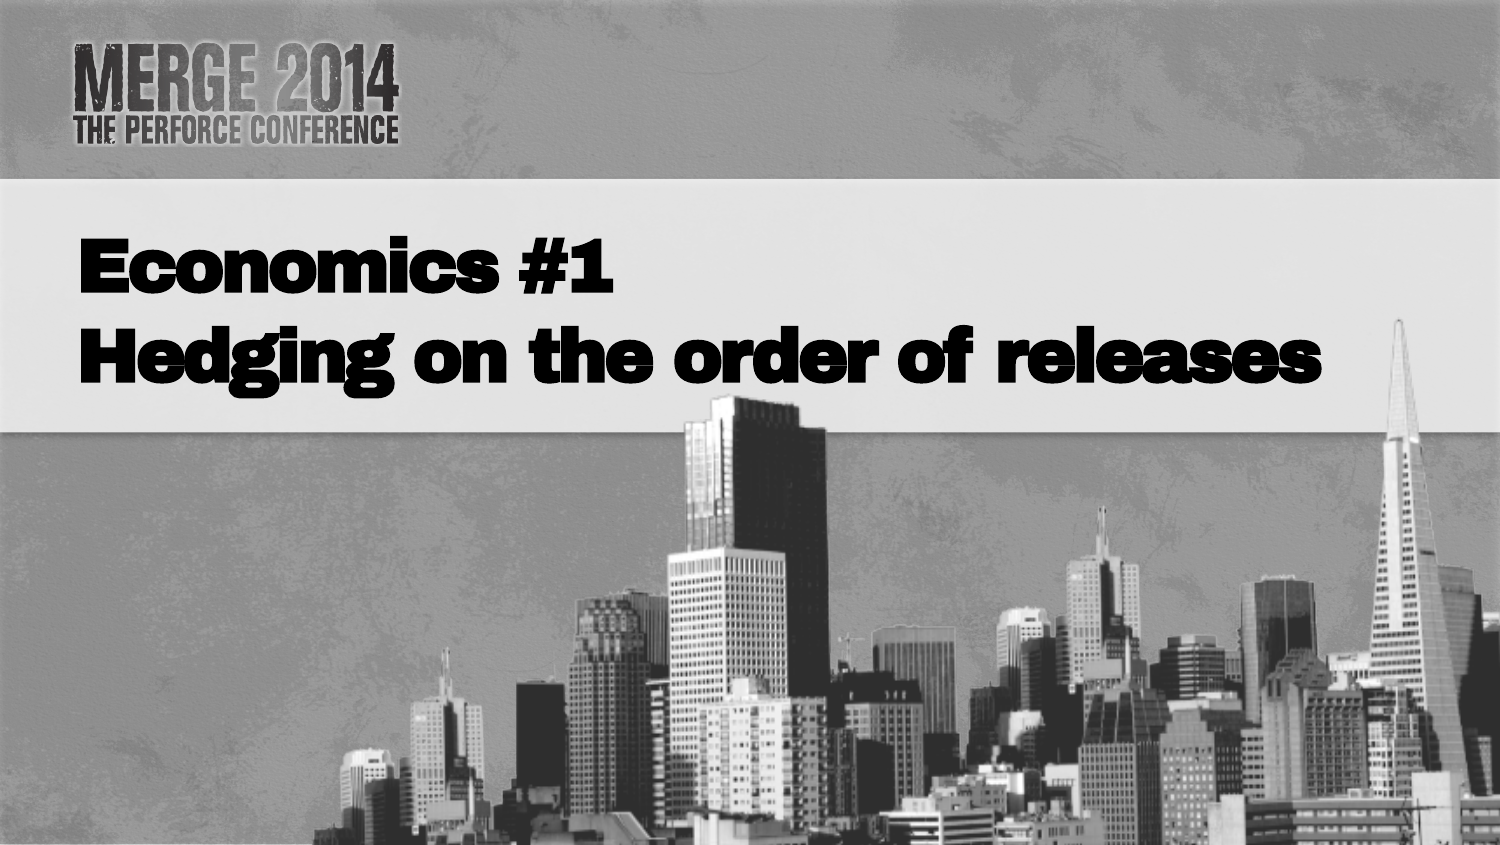

# Economics #1 Hedging on the order of releases